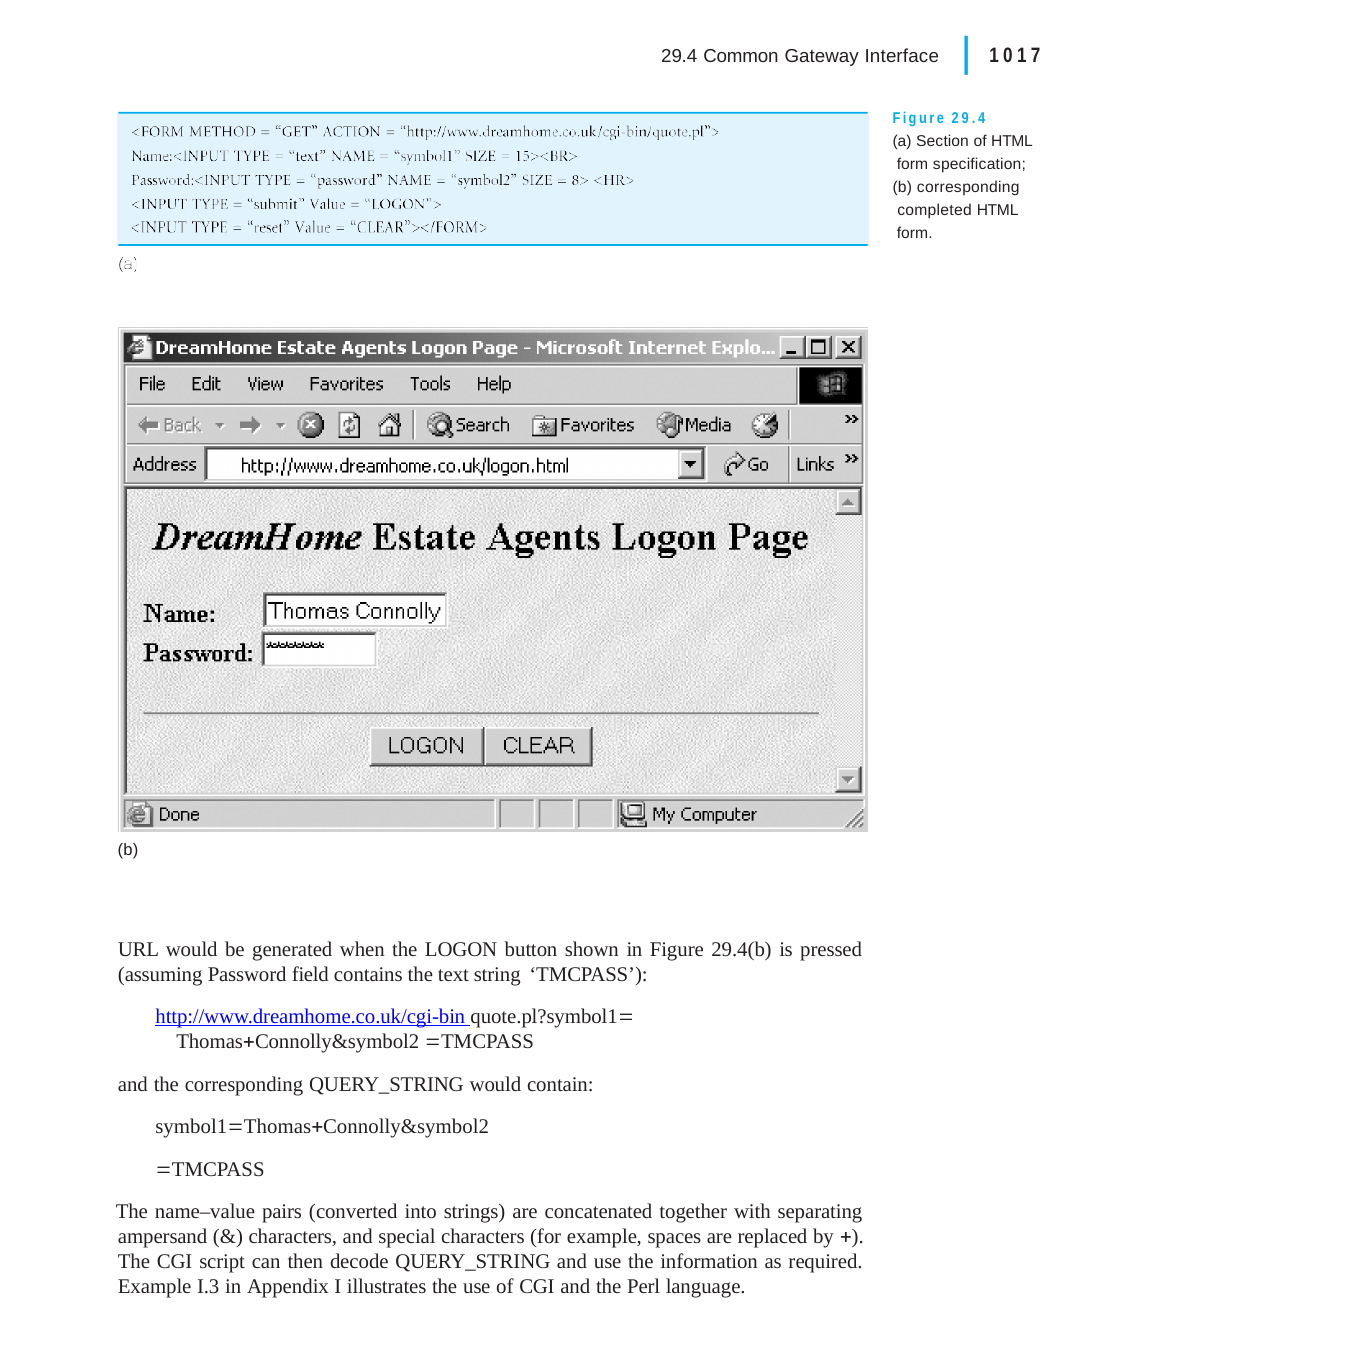

|
29.4 Common Gateway Interface	1017
Figure 29.4
(a) Section of HTML  form specification;
(b) corresponding  completed HTML  form.

(b)
URL would be generated when the LOGON button shown in Figure 29.4(b) is pressed  (assuming Password field contains the text string ‘TMCPASS’):
http://www.dreamhome.co.uk/cgi-bin quote.pl?symbol1= Thomas+Connolly&symbol2 =TMCPASS
and the corresponding QUERY_STRING would contain:  symbol1=Thomas+Connolly&symbol2 =TMCPASS
The name–value pairs (converted into strings) are concatenated together with separating  ampersand (&) characters, and special characters (for example, spaces are replaced by +).  The CGI script can then decode QUERY_STRING and use the information as required.  Example I.3 in Appendix I illustrates the use of CGI and the Perl language.